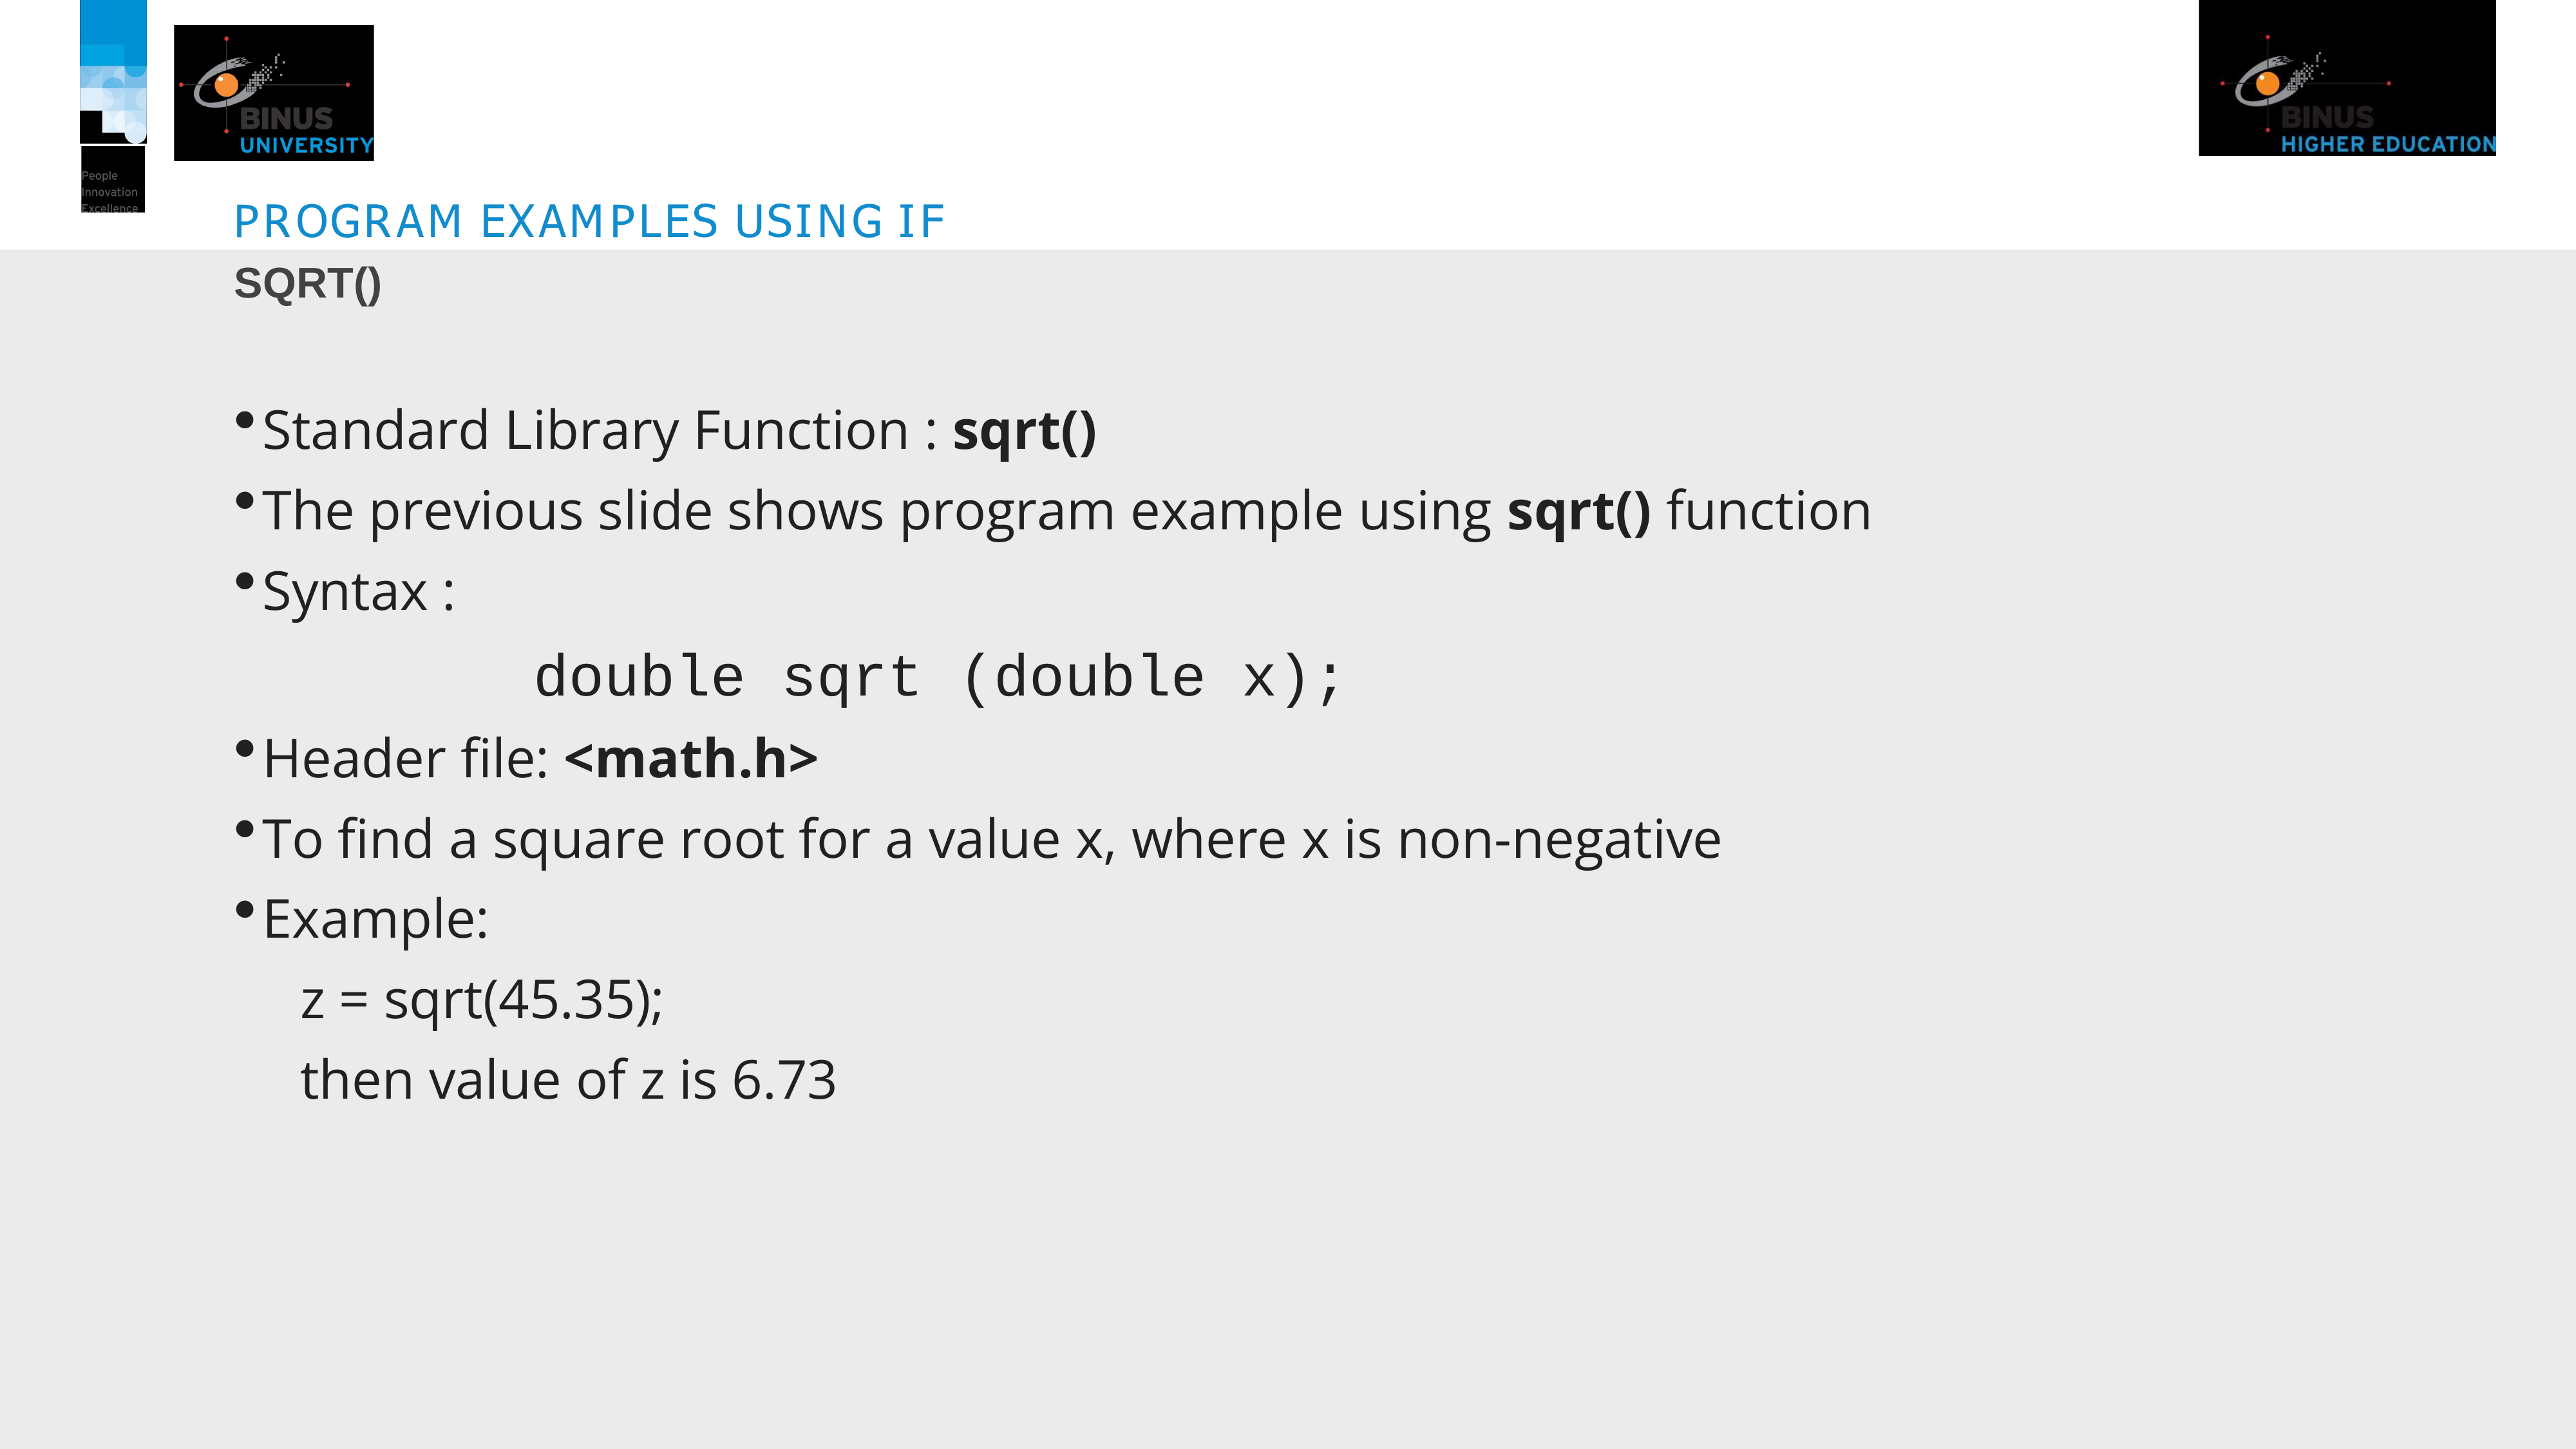

# Program Examples Using If
Sqrt()
Standard Library Function : sqrt()
The previous slide shows program example using sqrt() function
Syntax :
		   double sqrt (double x);
Header file: <math.h>
To find a square root for a value x, where x is non-negative
Example:
z = sqrt(45.35);
then value of z is 6.73